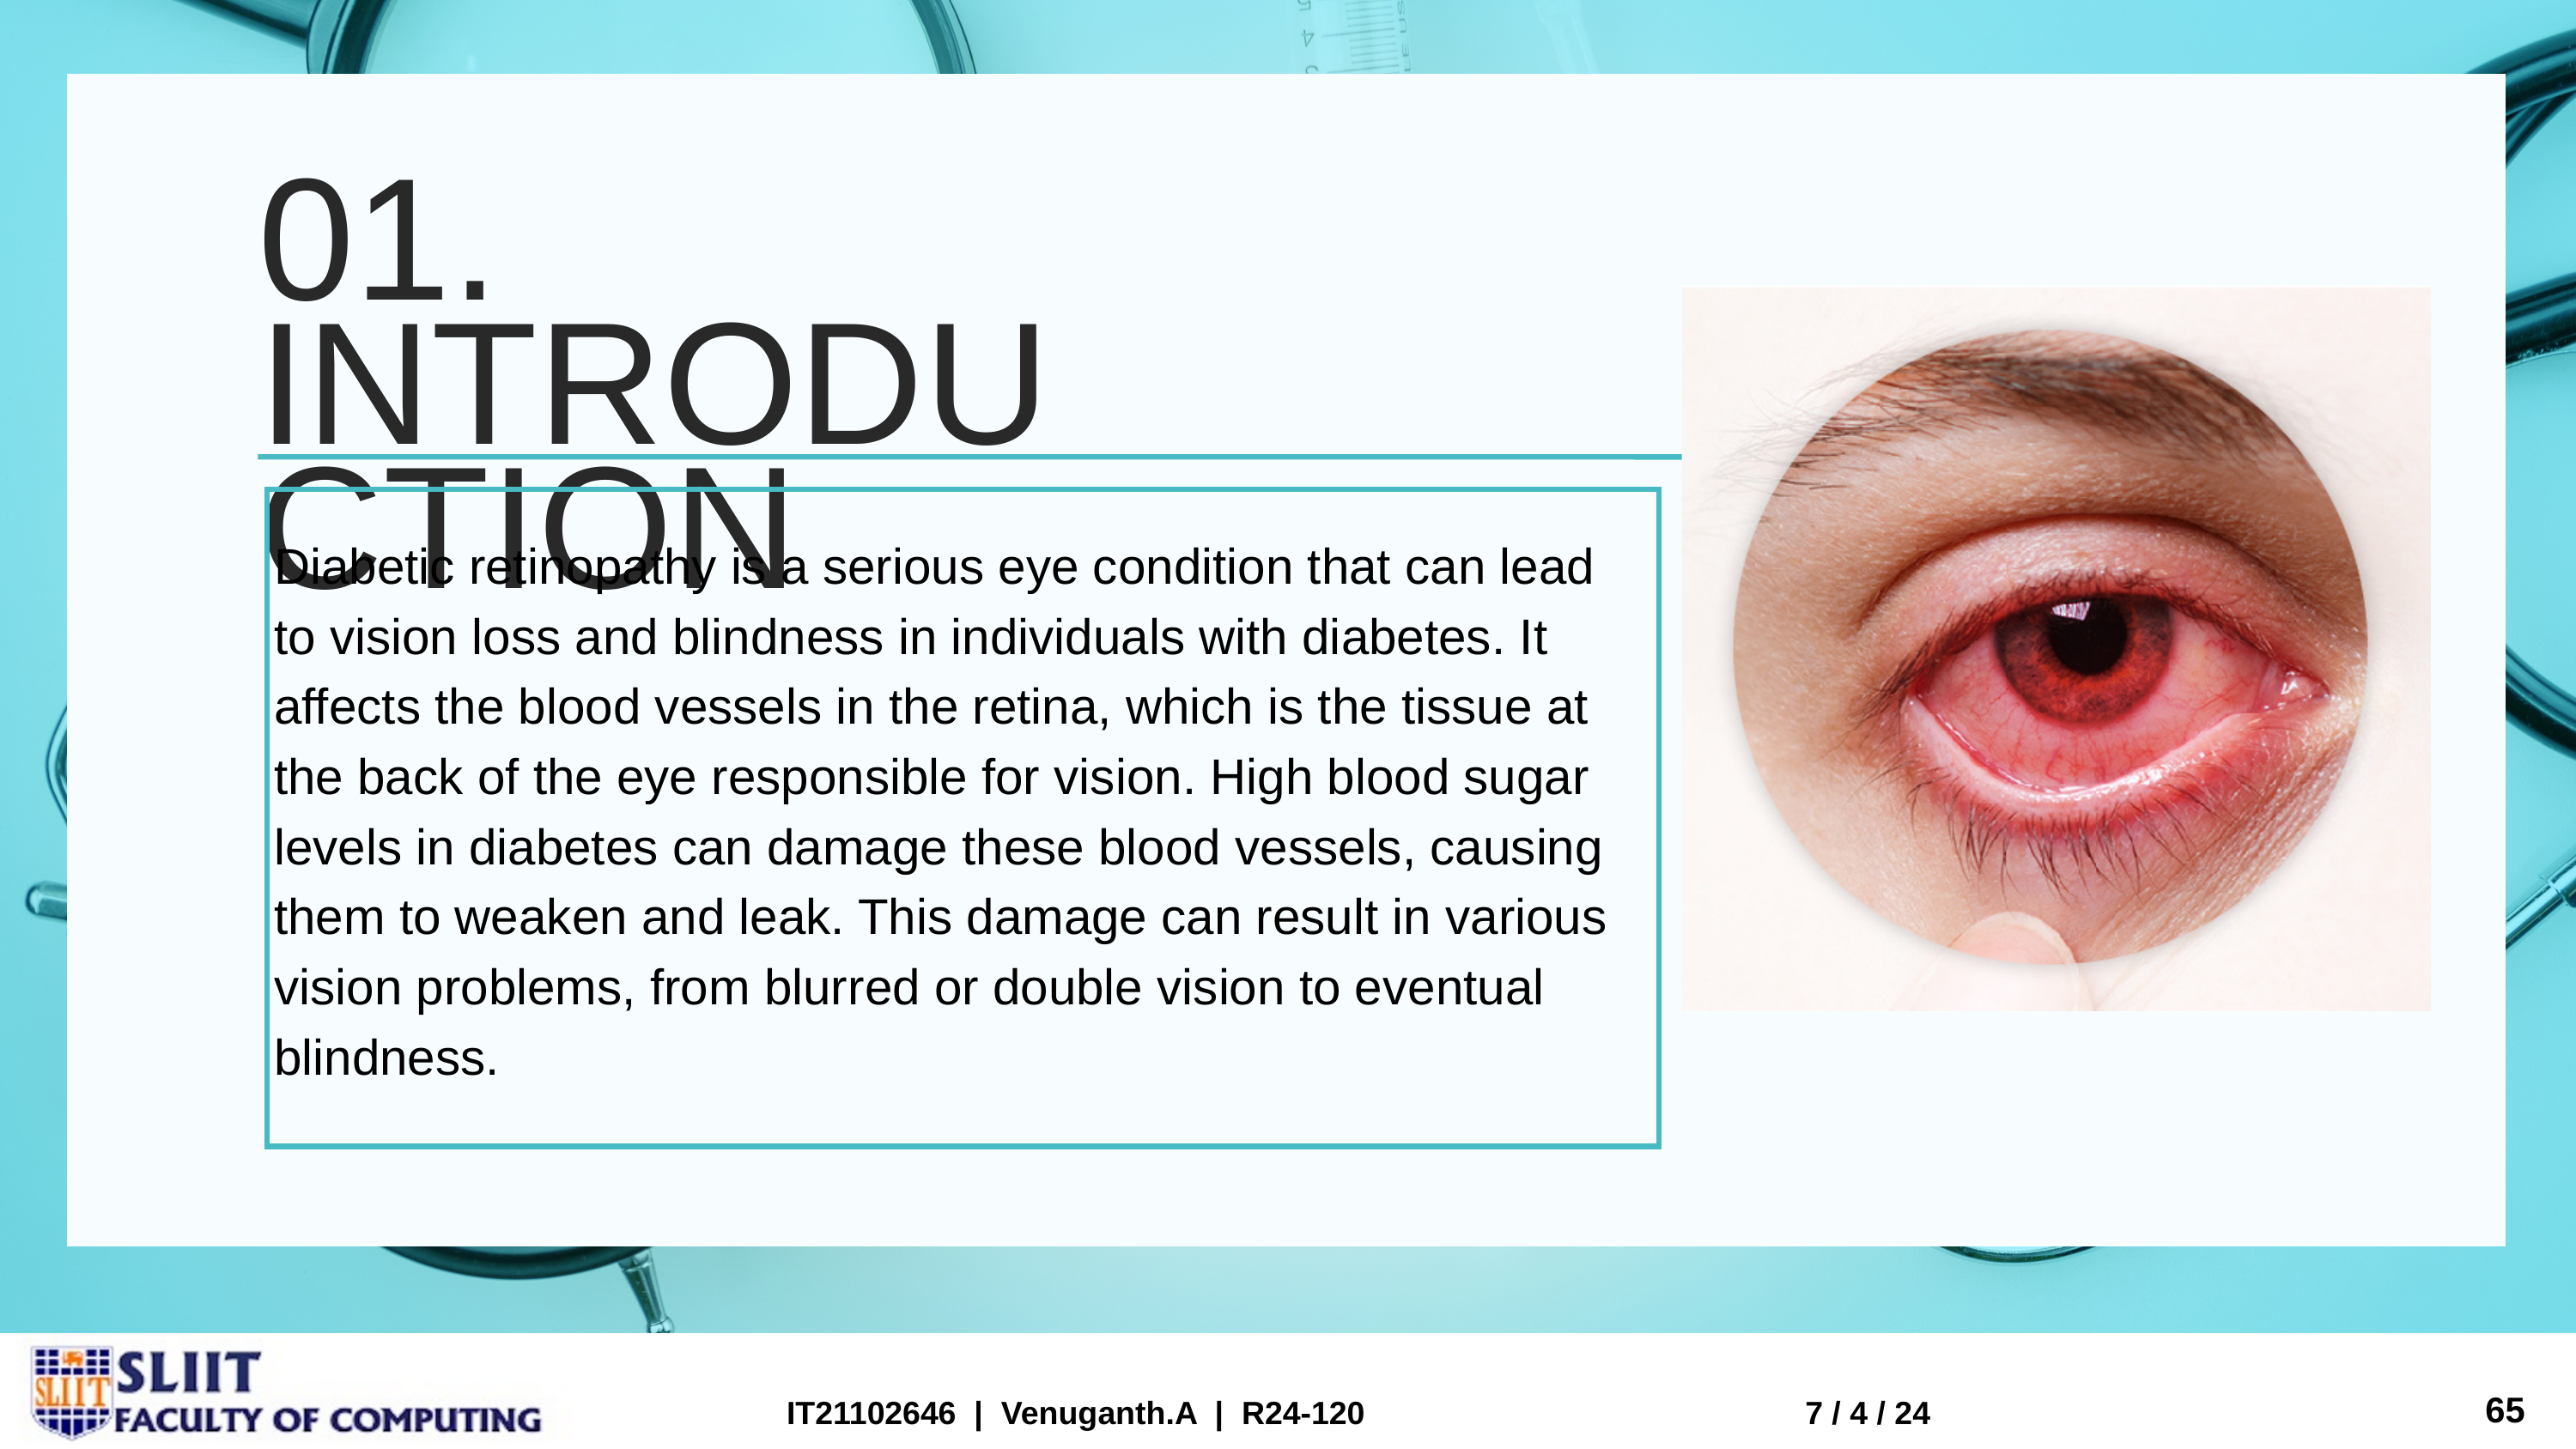

01. INTRODUCTION

Diabetic retinopathy is a serious eye condition that can lead to vision loss and blindness in individuals with diabetes. It affects the blood vessels in the retina, which is the tissue at the back of the eye responsible for vision. High blood sugar levels in diabetes can damage these blood vessels, causing them to weaken and leak. This damage can result in various vision problems, from blurred or double vision to eventual blindness.

65
IT21102646  |  Venuganth.A  |  R24-120
7 / 4 / 24